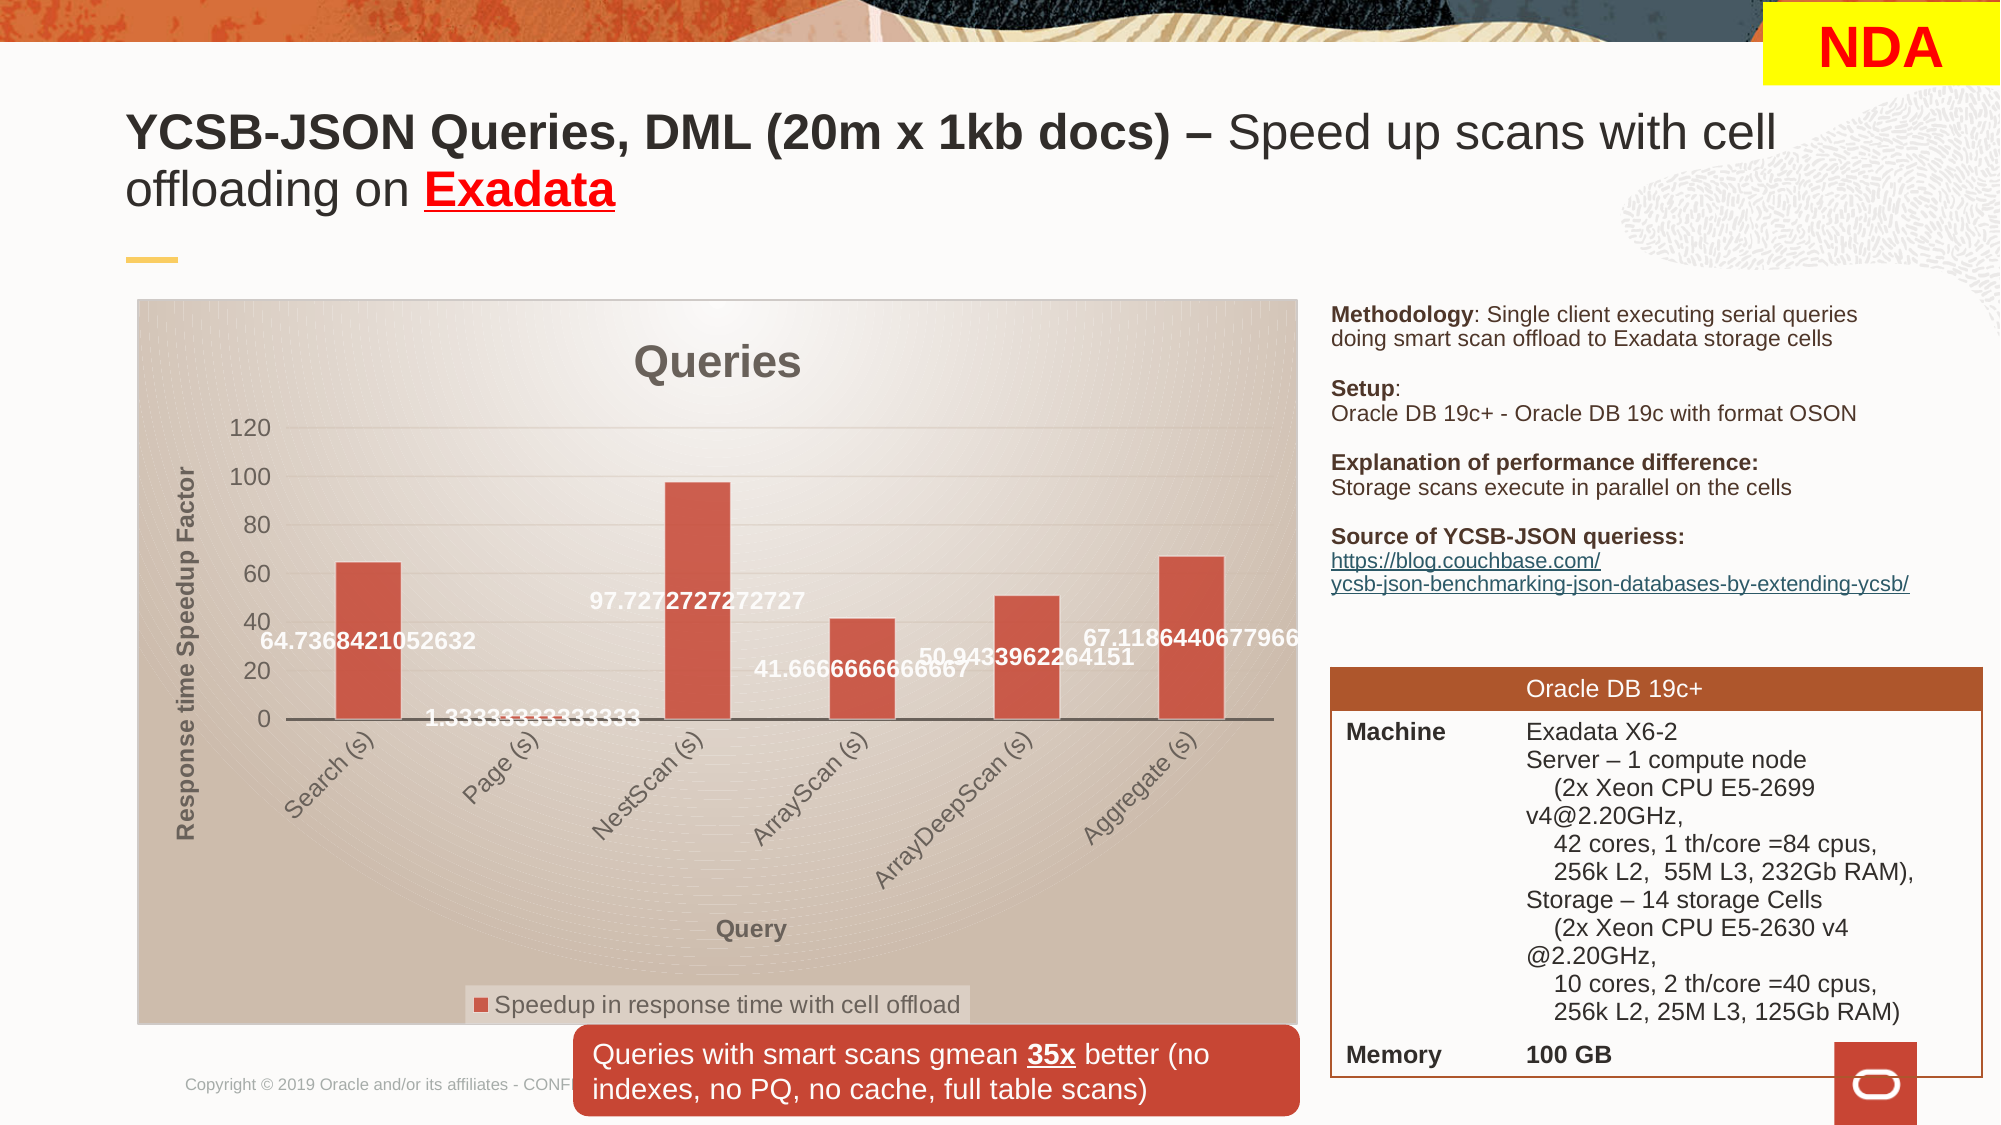

NDA
YCSB-JSON Queries, DML (20m x 1kb docs) – Speed up scans with cell offloading on Exadata

### Chart: Queries

| Category | Speedup in response time with cell offload |
|---|---|
| Search (s) | 64.73684210526316 |
| Page (s) | 1.3333333333333335 |
| NestScan (s) | 97.72727272727273 |
| ArrayScan (s) | 41.66666666666667 |
| ArrayDeepScan (s) | 50.94339622641509 |
| Aggregate (s) | 67.11864406779662 |
Methodology: Single client executing serial queries
doing smart scan offload to Exadata storage cells

Setup:
Oracle DB 19c+ - Oracle DB 19c with format OSON

Explanation of performance difference:
Storage scans execute in parallel on the cells

Source of YCSB-JSON queriess:
https://blog.couchbase.com/
ycsb-json-benchmarking-json-databases-by-extending-ycsb/

|  | Oracle DB 19c+ |
| --- | --- |
| Machine | Exadata X6-2 Server – 1 compute node (2x Xeon CPU E5-2699 v4@2.20GHz, 42 cores, 1 th/core =84 cpus, 256k L2, 55M L3, 232Gb RAM), Storage – 14 storage Cells (2x Xeon CPU E5-2630 v4 @2.20GHz, 10 cores, 2 th/core =40 cpus, 256k L2, 25M L3, 125Gb RAM) |
| Memory | 100 GB |
Queries with smart scans gmean 35x better (no indexes, no PQ, no cache, full table scans)
Copyright © 2019 Oracle and/or its affiliates - CONFIDENTIAL